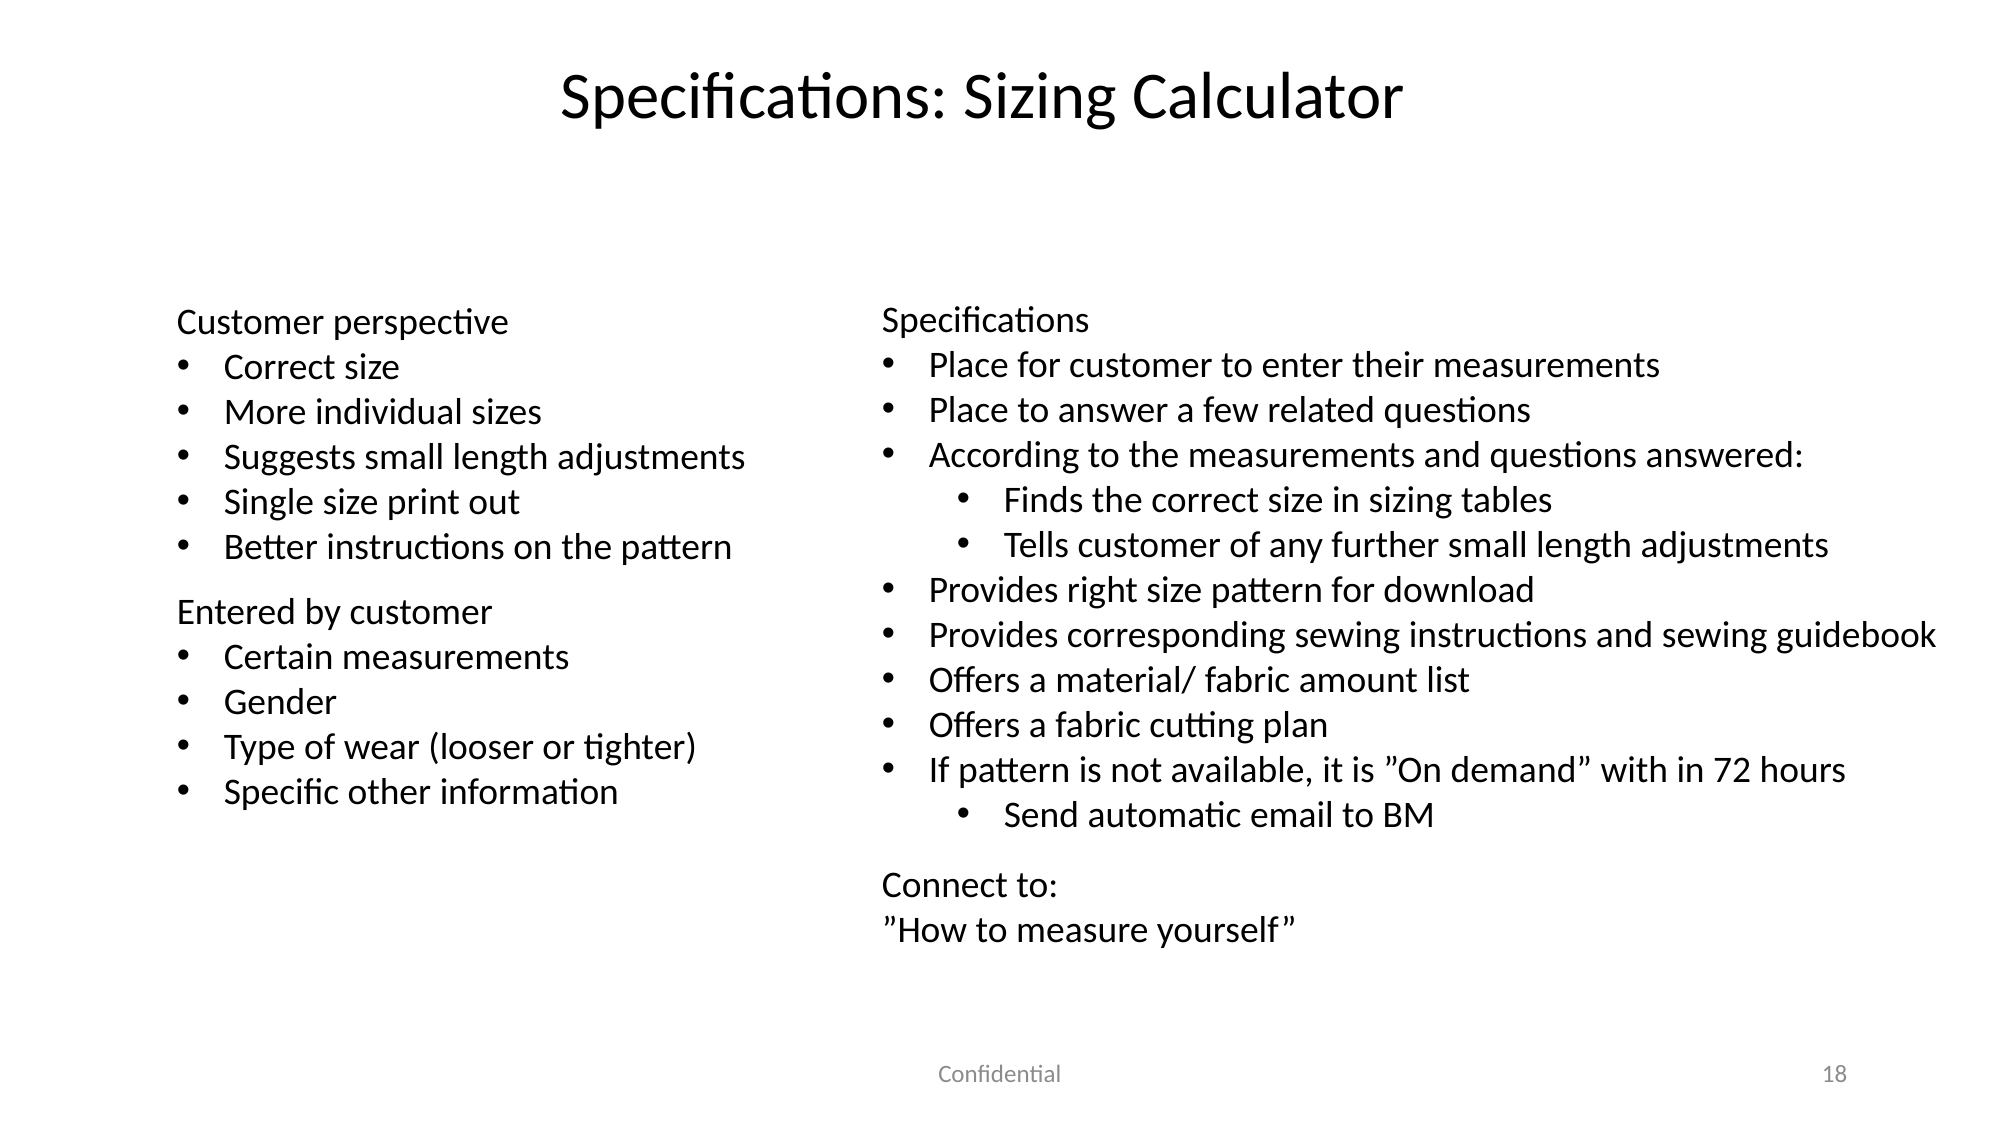

Specifications: Sizing Calculator
Specifications
Place for customer to enter their measurements
Place to answer a few related questions
According to the measurements and questions answered:
Finds the correct size in sizing tables
Tells customer of any further small length adjustments
Provides right size pattern for download
Provides corresponding sewing instructions and sewing guidebook
Offers a material/ fabric amount list
Offers a fabric cutting plan
If pattern is not available, it is ”On demand” with in 72 hours
Send automatic email to BM

Connect to:
”How to measure yourself”

Customer perspective
Correct size
More individual sizes
Suggests small length adjustments
Single size print out
Better instructions on the pattern

Entered by customer
Certain measurements
Gender
Type of wear (looser or tighter)
Specific other information

Confidential
18